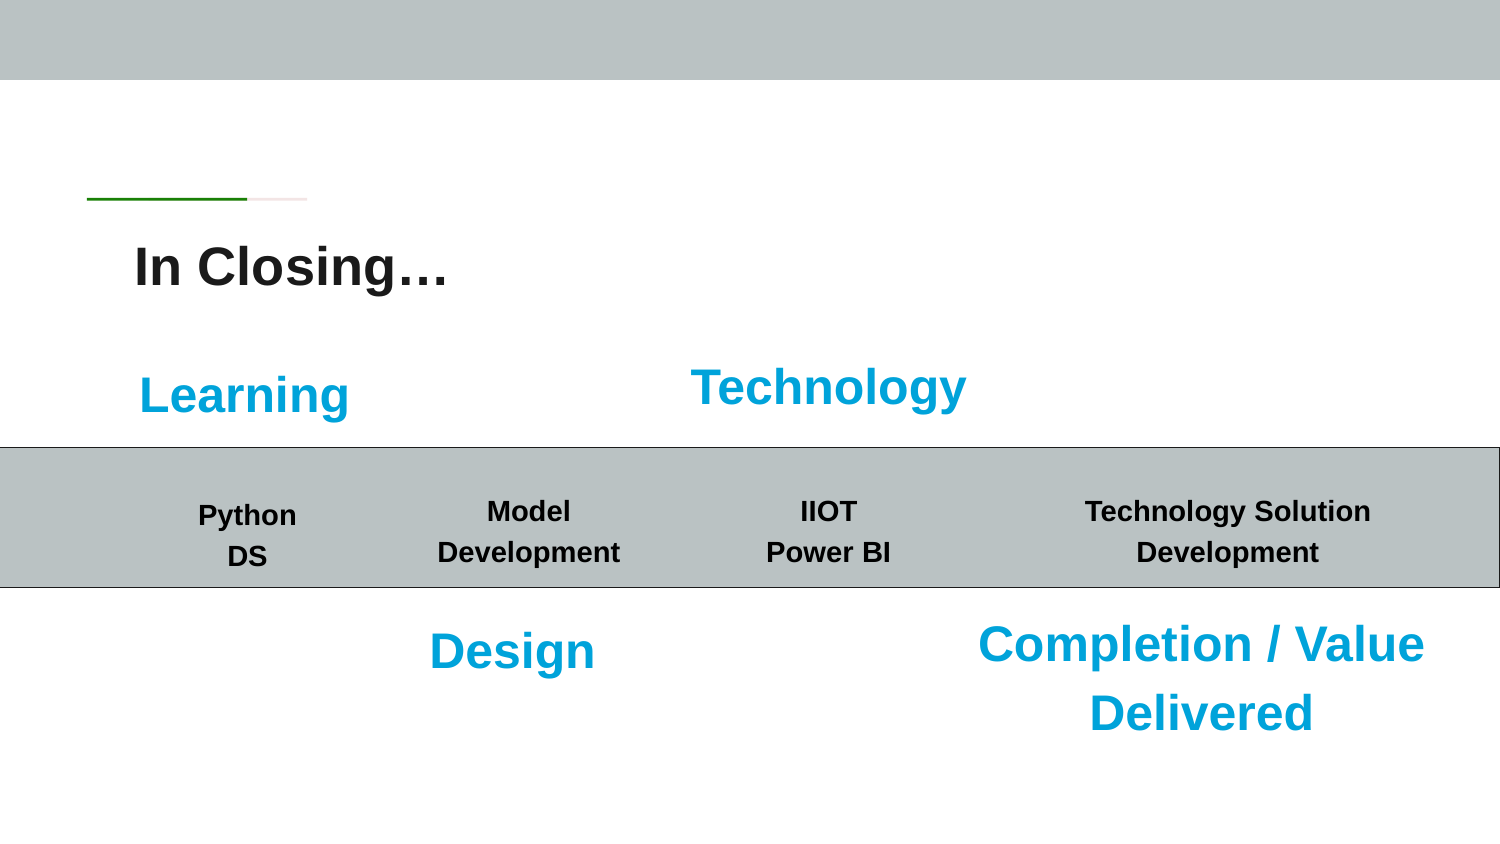

# In Closing…
Technology
Learning

Python
DS

Model Development
IIOT
Power BI
Technology Solution Development
Completion / Value Delivered
Design